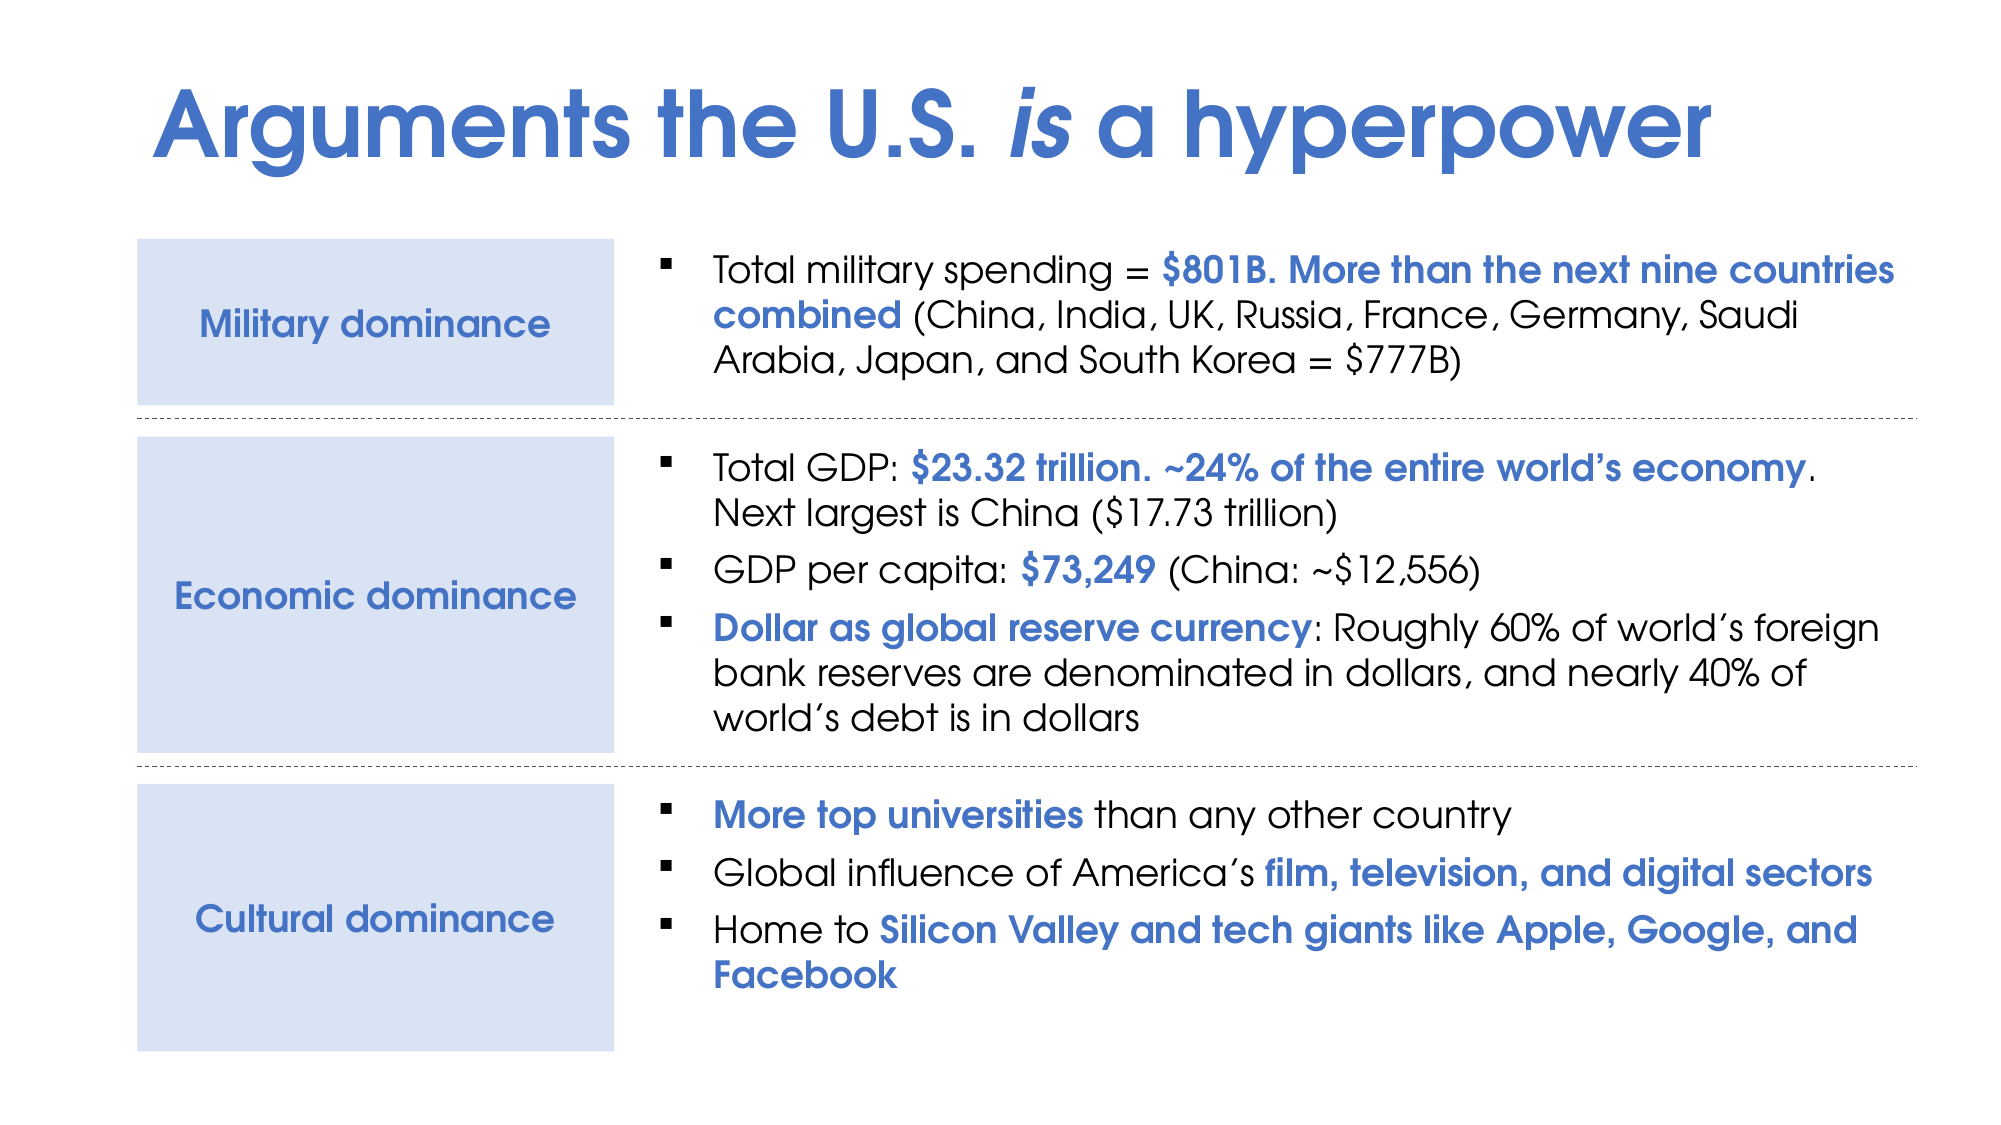

# Arguments the U.S. is a hyperpower
Military dominance
Total military spending = $801B. More than the next nine countries combined (China, India, UK, Russia, France, Germany, Saudi Arabia, Japan, and South Korea = $777B)
Economic dominance
Total GDP: $23.32 trillion. ~24% of the entire world’s economy. Next largest is China ($17.73 trillion)
GDP per capita: $73,249 (China: ~$12,556)
Dollar as global reserve currency: Roughly 60% of world’s foreign bank reserves are denominated in dollars, and nearly 40% of world’s debt is in dollars
Cultural dominance
More top universities than any other country
Global influence of America’s film, television, and digital sectors
Home to Silicon Valley and tech giants like Apple, Google, and Facebook